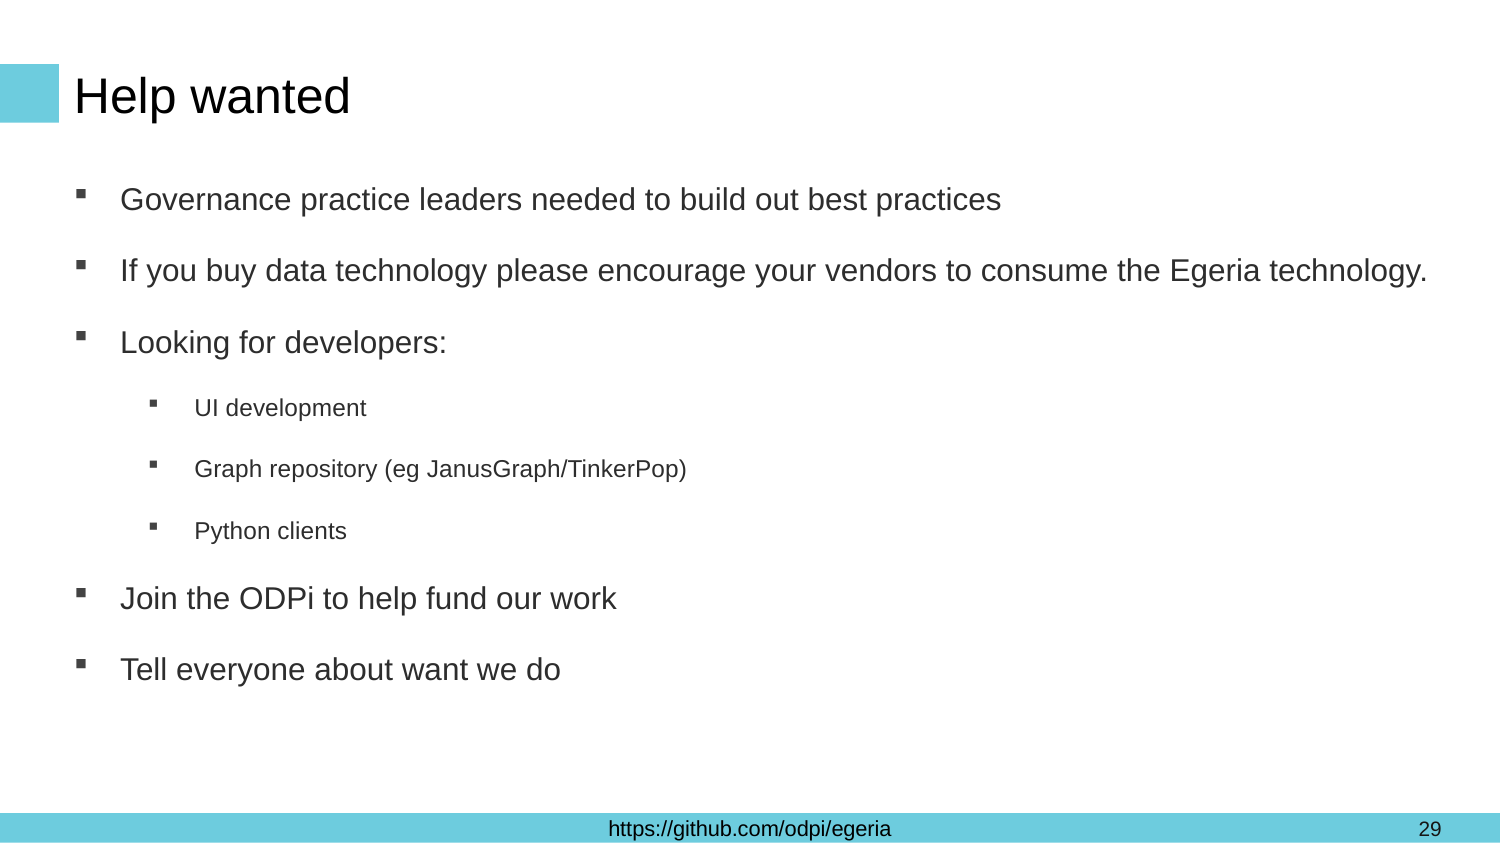

# Help wanted
Governance practice leaders needed to build out best practices
If you buy data technology please encourage your vendors to consume the Egeria technology.
Looking for developers:
UI development
Graph repository (eg JanusGraph/TinkerPop)
Python clients
Join the ODPi to help fund our work
Tell everyone about want we do

29